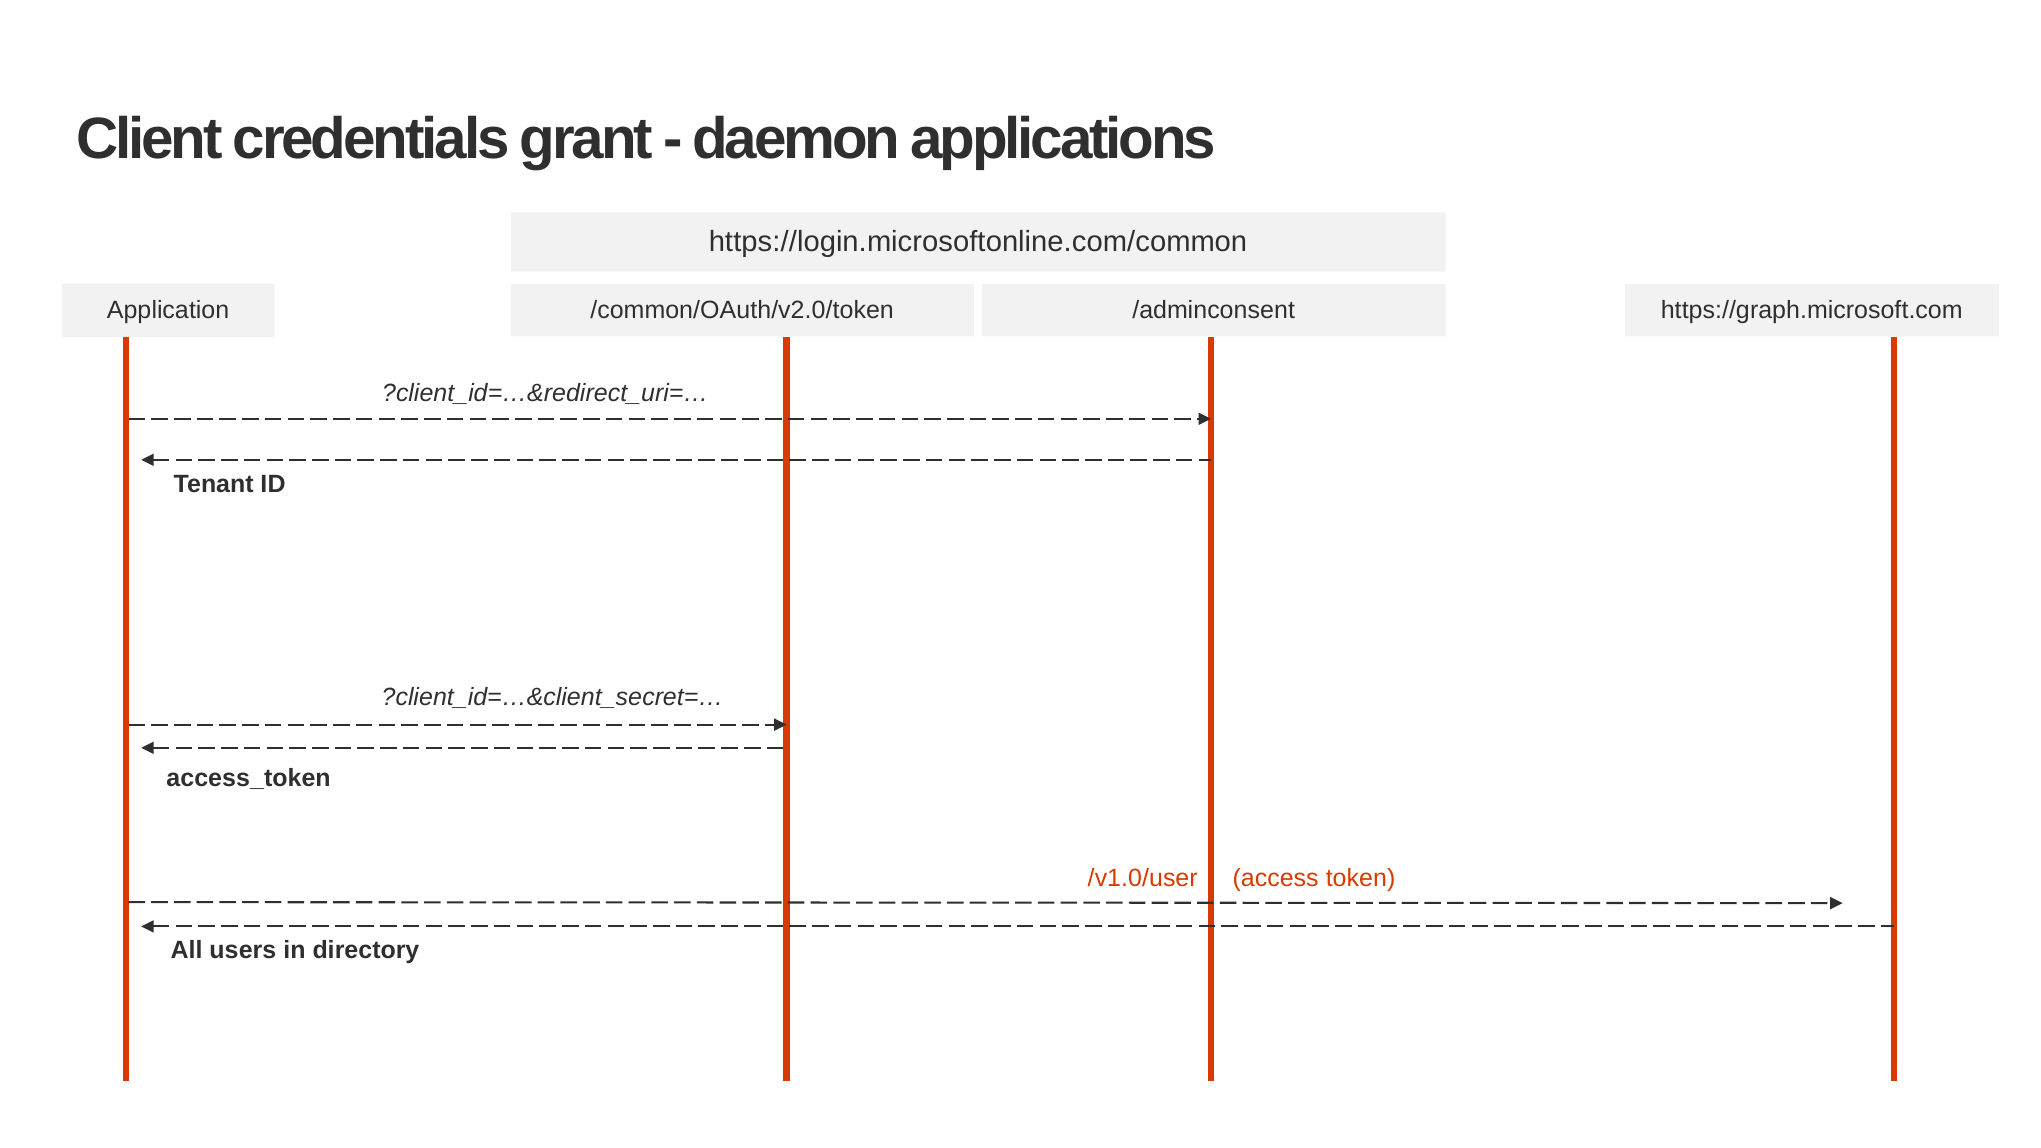

# Client credentials grant - daemon applications
https://login.microsoftonline.com/common
Application
/common/OAuth/v2.0/token
/adminconsent
https://graph.microsoft.com
?client_id=…&redirect_uri=…
Tenant ID
?client_id=…&client_secret=…
access_token
/v1.0/user     (access token)
All users in directory